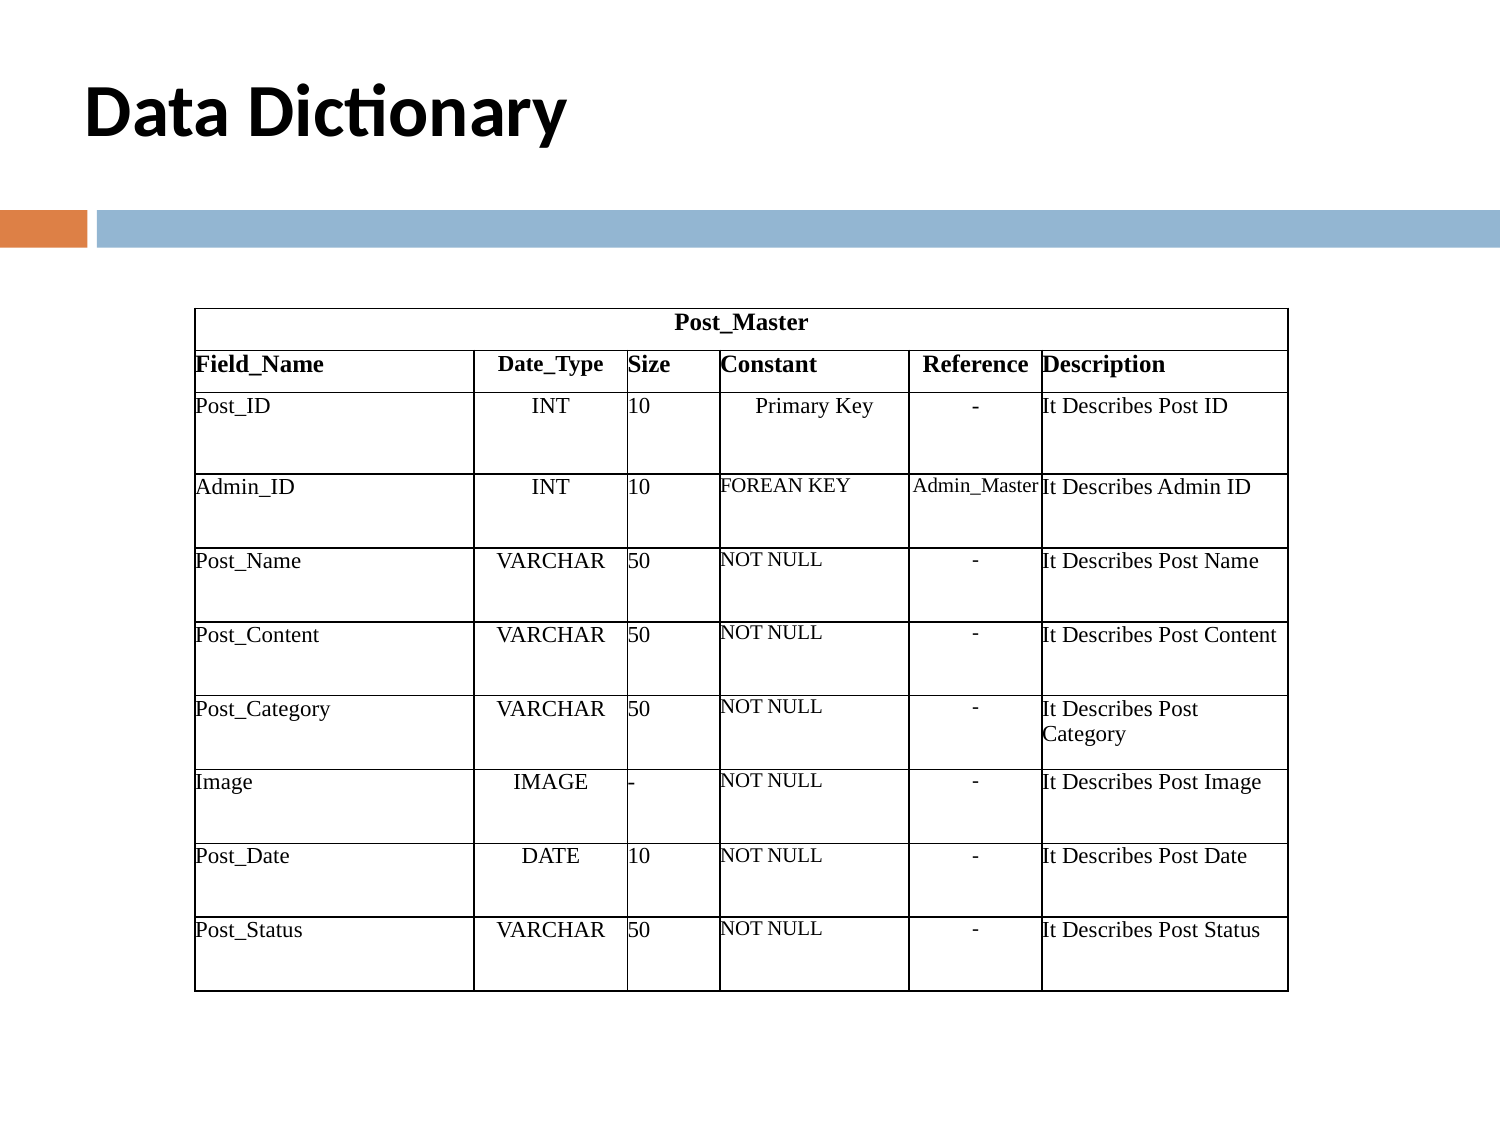

# Data Dictionary
| Post\_Master |  |  |  |  |  |
| --- | --- | --- | --- | --- | --- |
| Field\_Name | Date\_Type | Size | Constant | Reference | Description |
| Post\_ID | INT | 10 | Primary Key | - | It Describes Post ID |
| Admin\_ID | INT | 10 | FOREAN KEY | Admin\_Master | It Describes Admin ID |
| Post\_Name | VARCHAR | 50 | NOT NULL | - | It Describes Post Name |
| Post\_Content | VARCHAR | 50 | NOT NULL | - | It Describes Post Content |
| Post\_Category | VARCHAR | 50 | NOT NULL | - | It Describes Post Category |
| Image | IMAGE | - | NOT NULL | - | It Describes Post Image |
| Post\_Date | DATE | 10 | NOT NULL | - | It Describes Post Date |
| Post\_Status | VARCHAR | 50 | NOT NULL | - | It Describes Post Status |
14